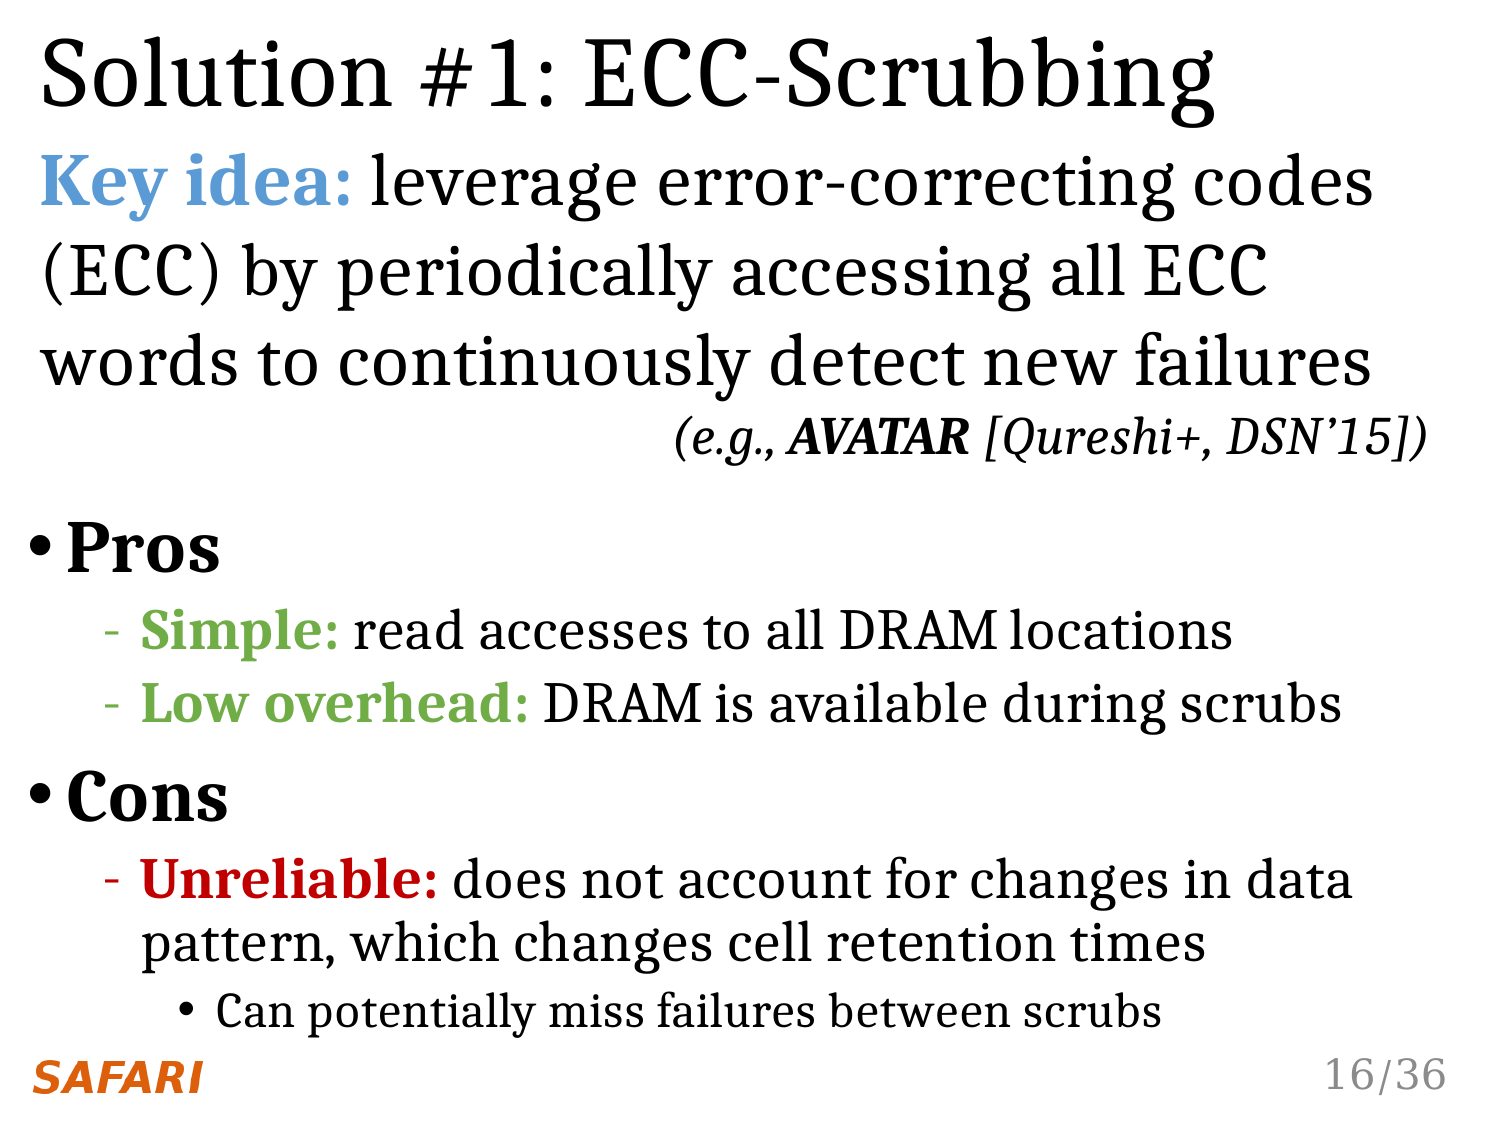

Solution #1: ECC-Scrubbing
Key idea: leverage error-correcting codes (ECC) by periodically accessing all ECC words to continuously detect new failures
(e.g., AVATAR [Qureshi+, DSN’15])
Pros
Simple: read accesses to all DRAM locations
Low overhead: DRAM is available during scrubs
Cons
Unreliable: does not account for changes in data pattern, which changes cell retention times
Can potentially miss failures between scrubs
16/36